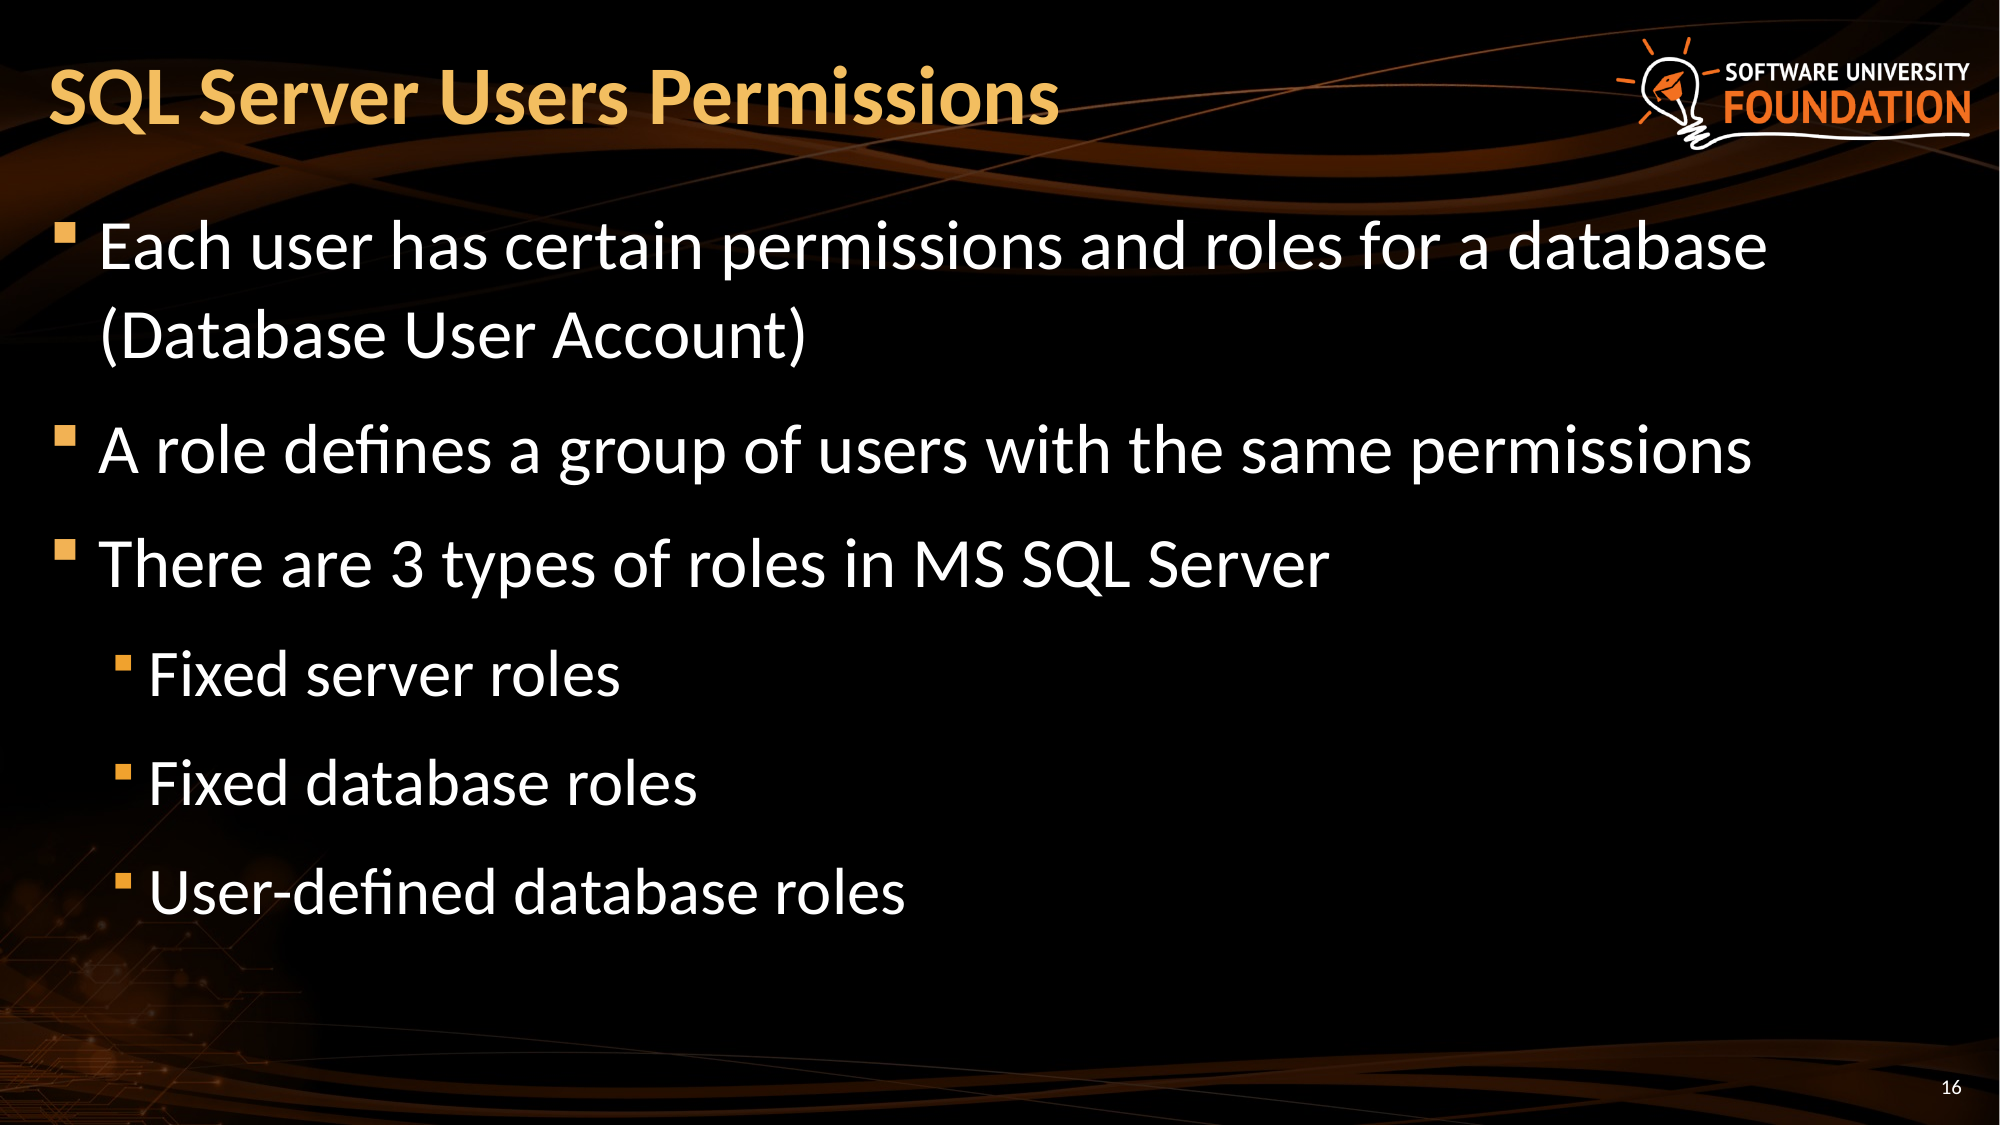

# SQL Server Users Permissions
Each user has certain permissions and roles for a database (Database User Account)
A role defines a group of users with the same permissions
There are 3 types of roles in MS SQL Server
Fixed server roles
Fixed database roles
User-defined database roles
16